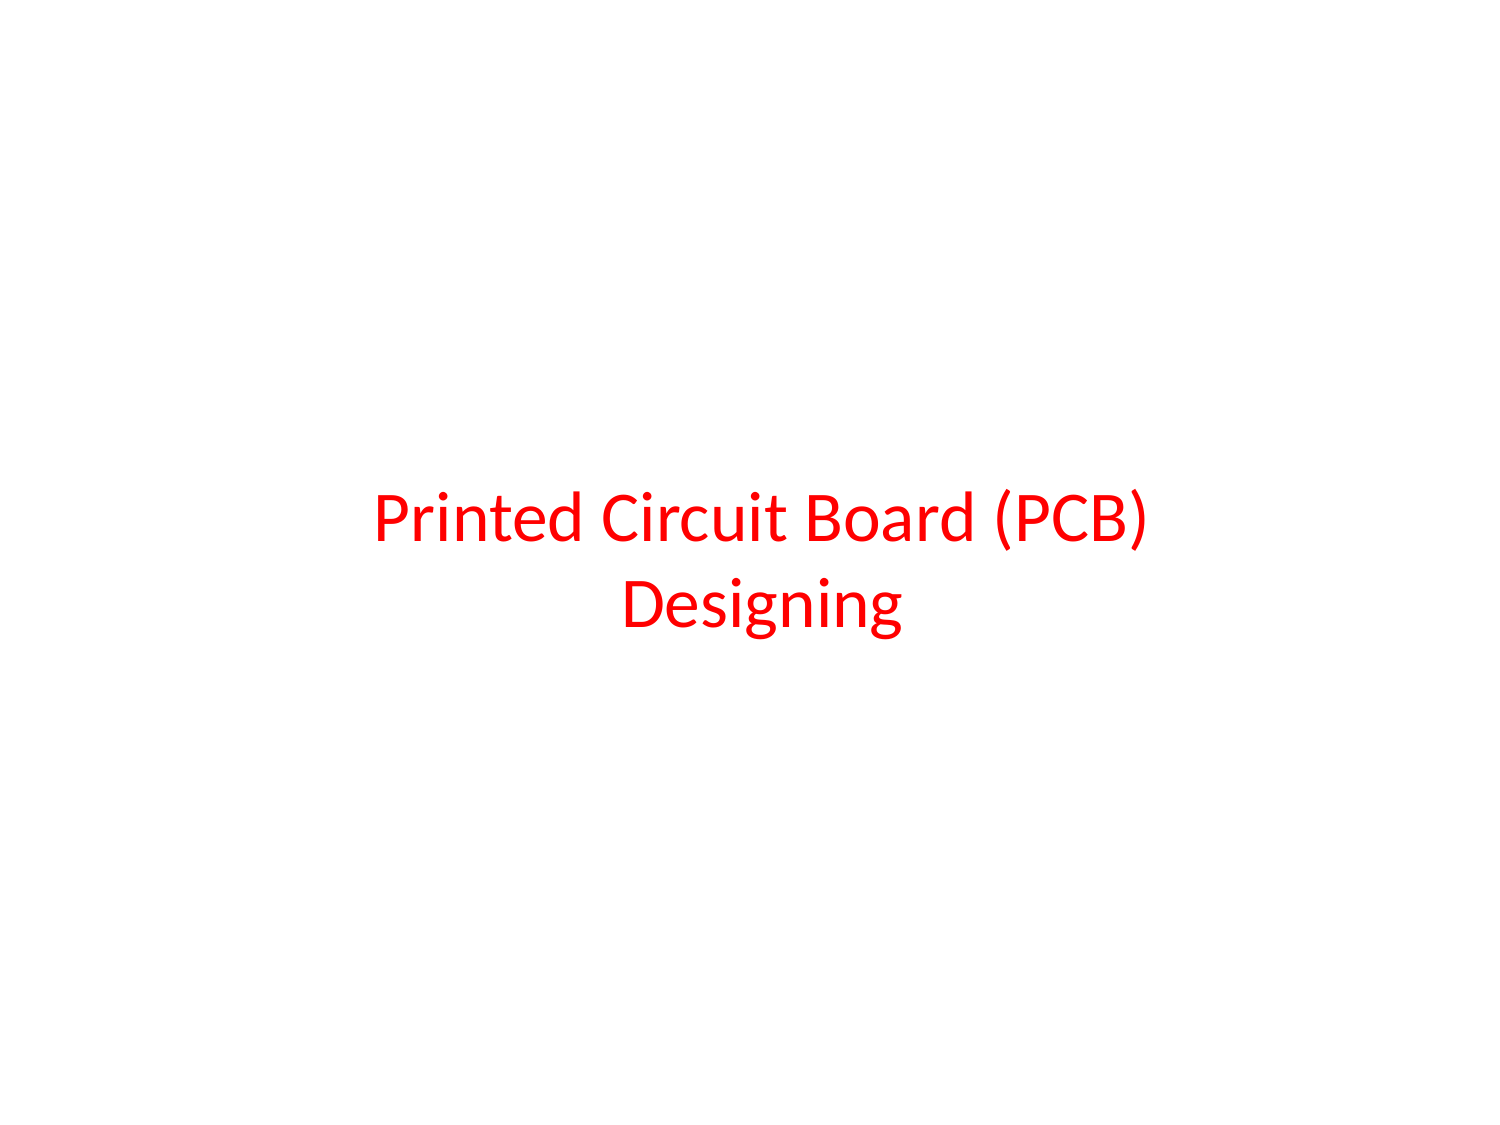

# Printed Circuit Board (PCB) Designing

1